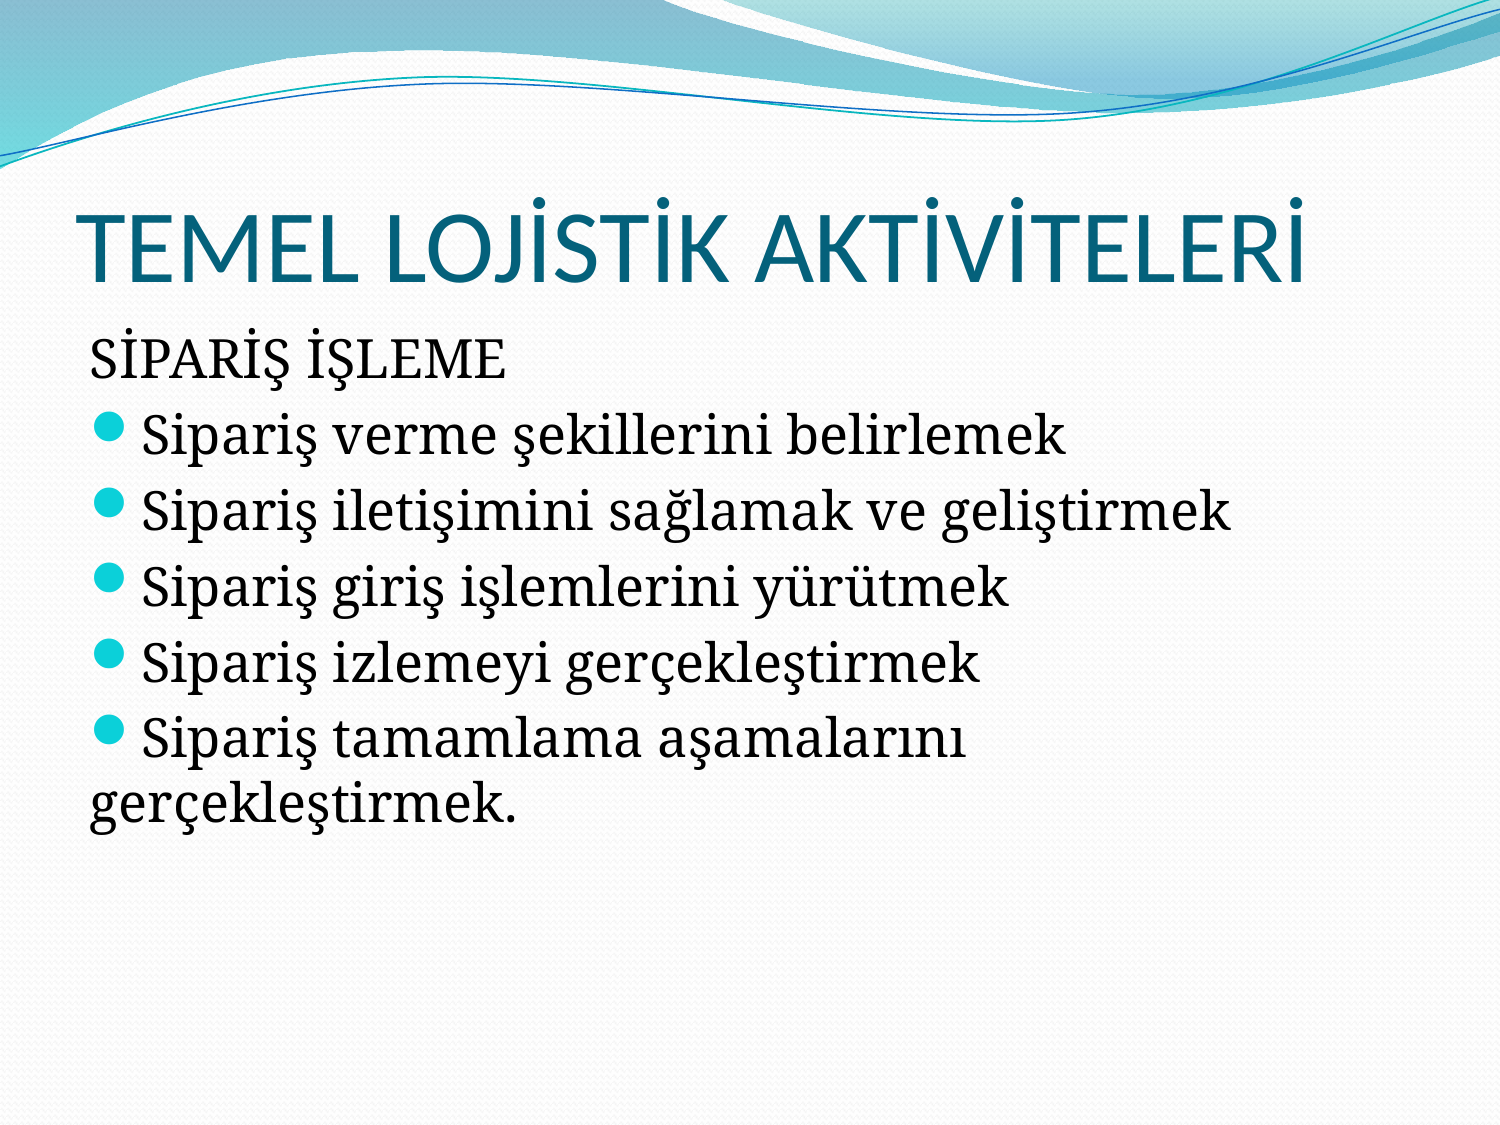

# TEMEL LOJİSTİK AKTİVİTELERİ
SİPARİŞ İŞLEME
Sipariş verme şekillerini belirlemek
Sipariş iletişimini sağlamak ve geliştirmek
Sipariş giriş işlemlerini yürütmek
Sipariş izlemeyi gerçekleştirmek
Sipariş tamamlama aşamalarını gerçekleştirmek.